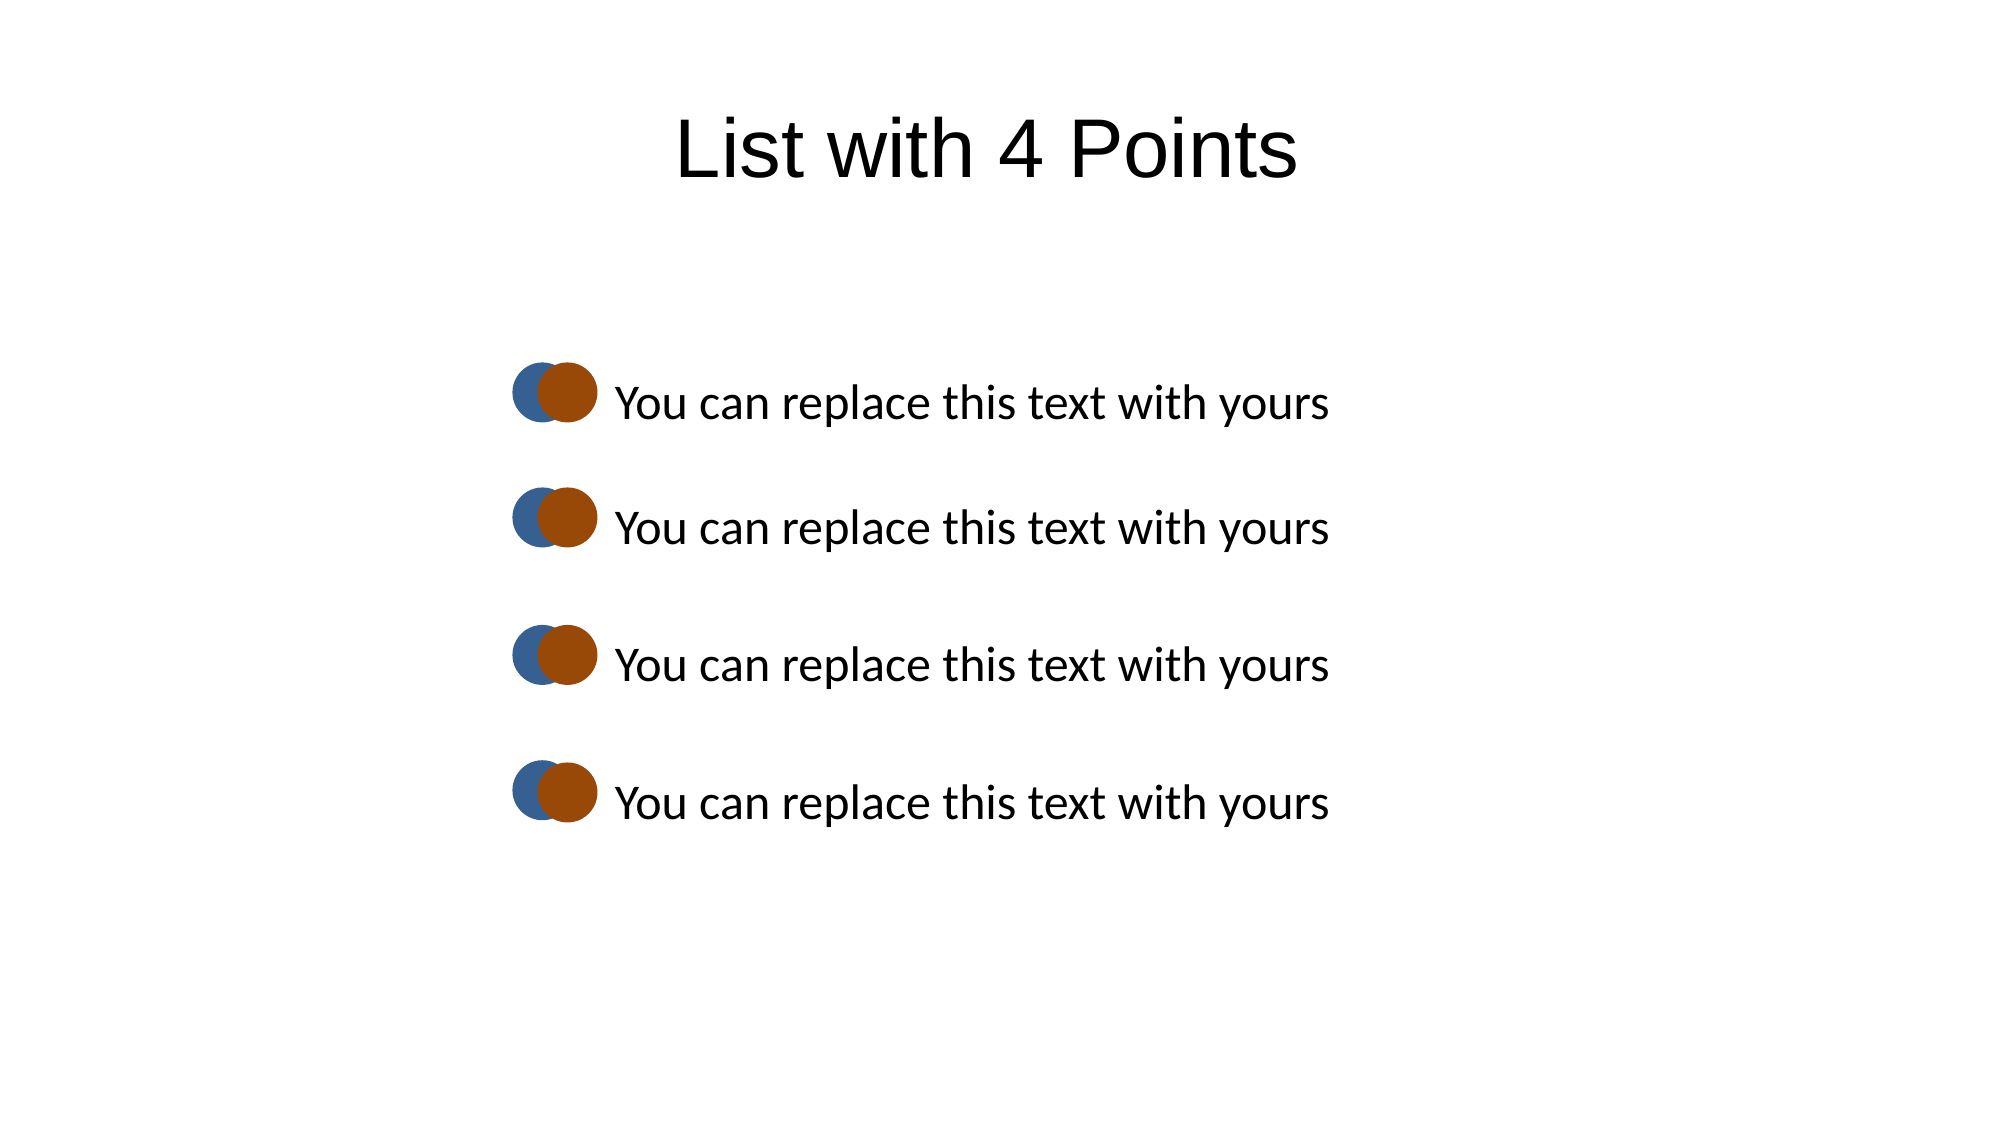

# List with 4 Points
You can replace this text with yours

You can replace this text with yours

You can replace this text with yours

You can replace this text with yours